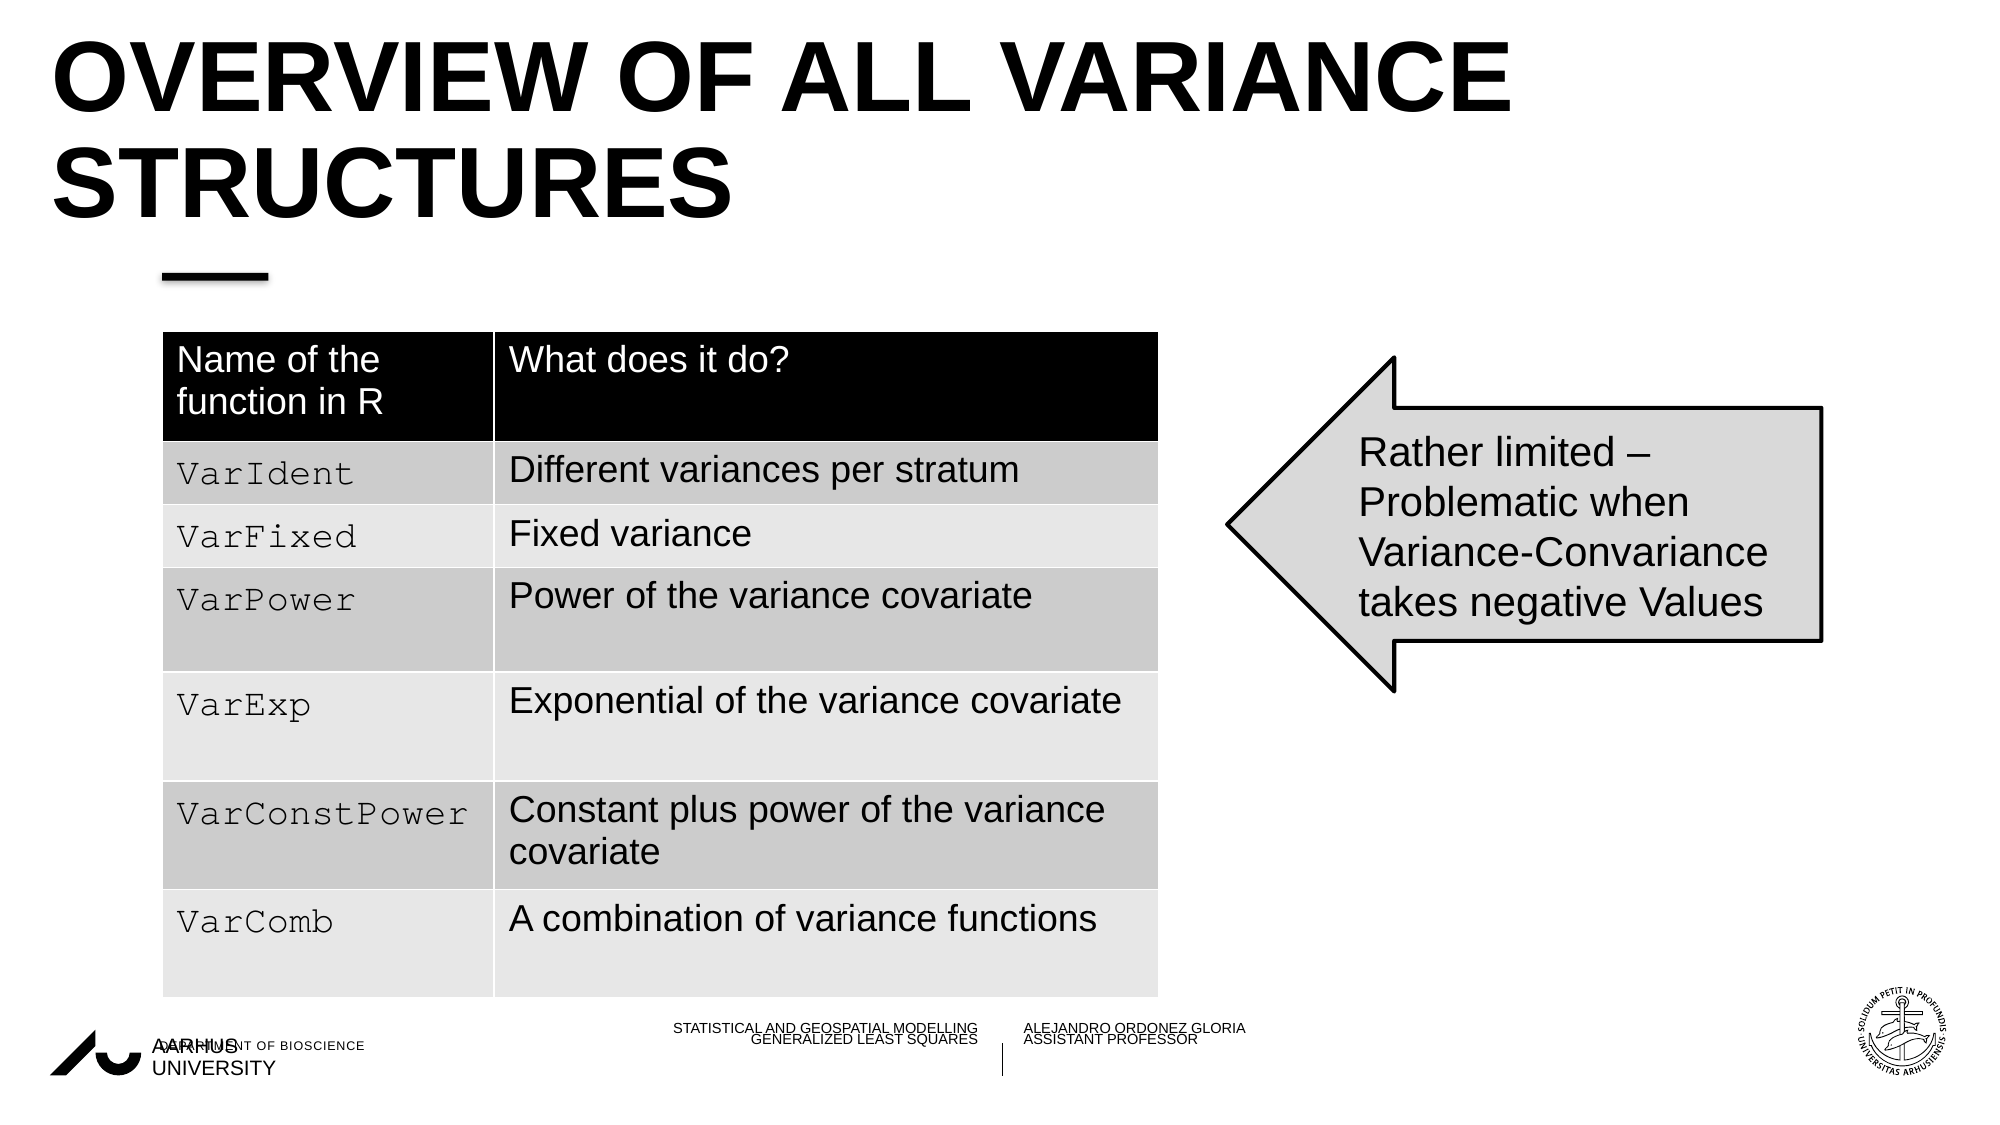

# Overview of All Variance Structures
| Name of the function in R | What does it do? |
| --- | --- |
| VarIdent | Different variances per stratum |
| VarFixed | Fixed variance |
| VarPower | Power of the variance covariate |
| VarExp | Exponential of the variance covariate |
| VarConstPower | Constant plus power of the variance covariate |
| VarComb | A combination of variance functions |
Rather limited – Problematic when Variance-Convariance takes negative Values